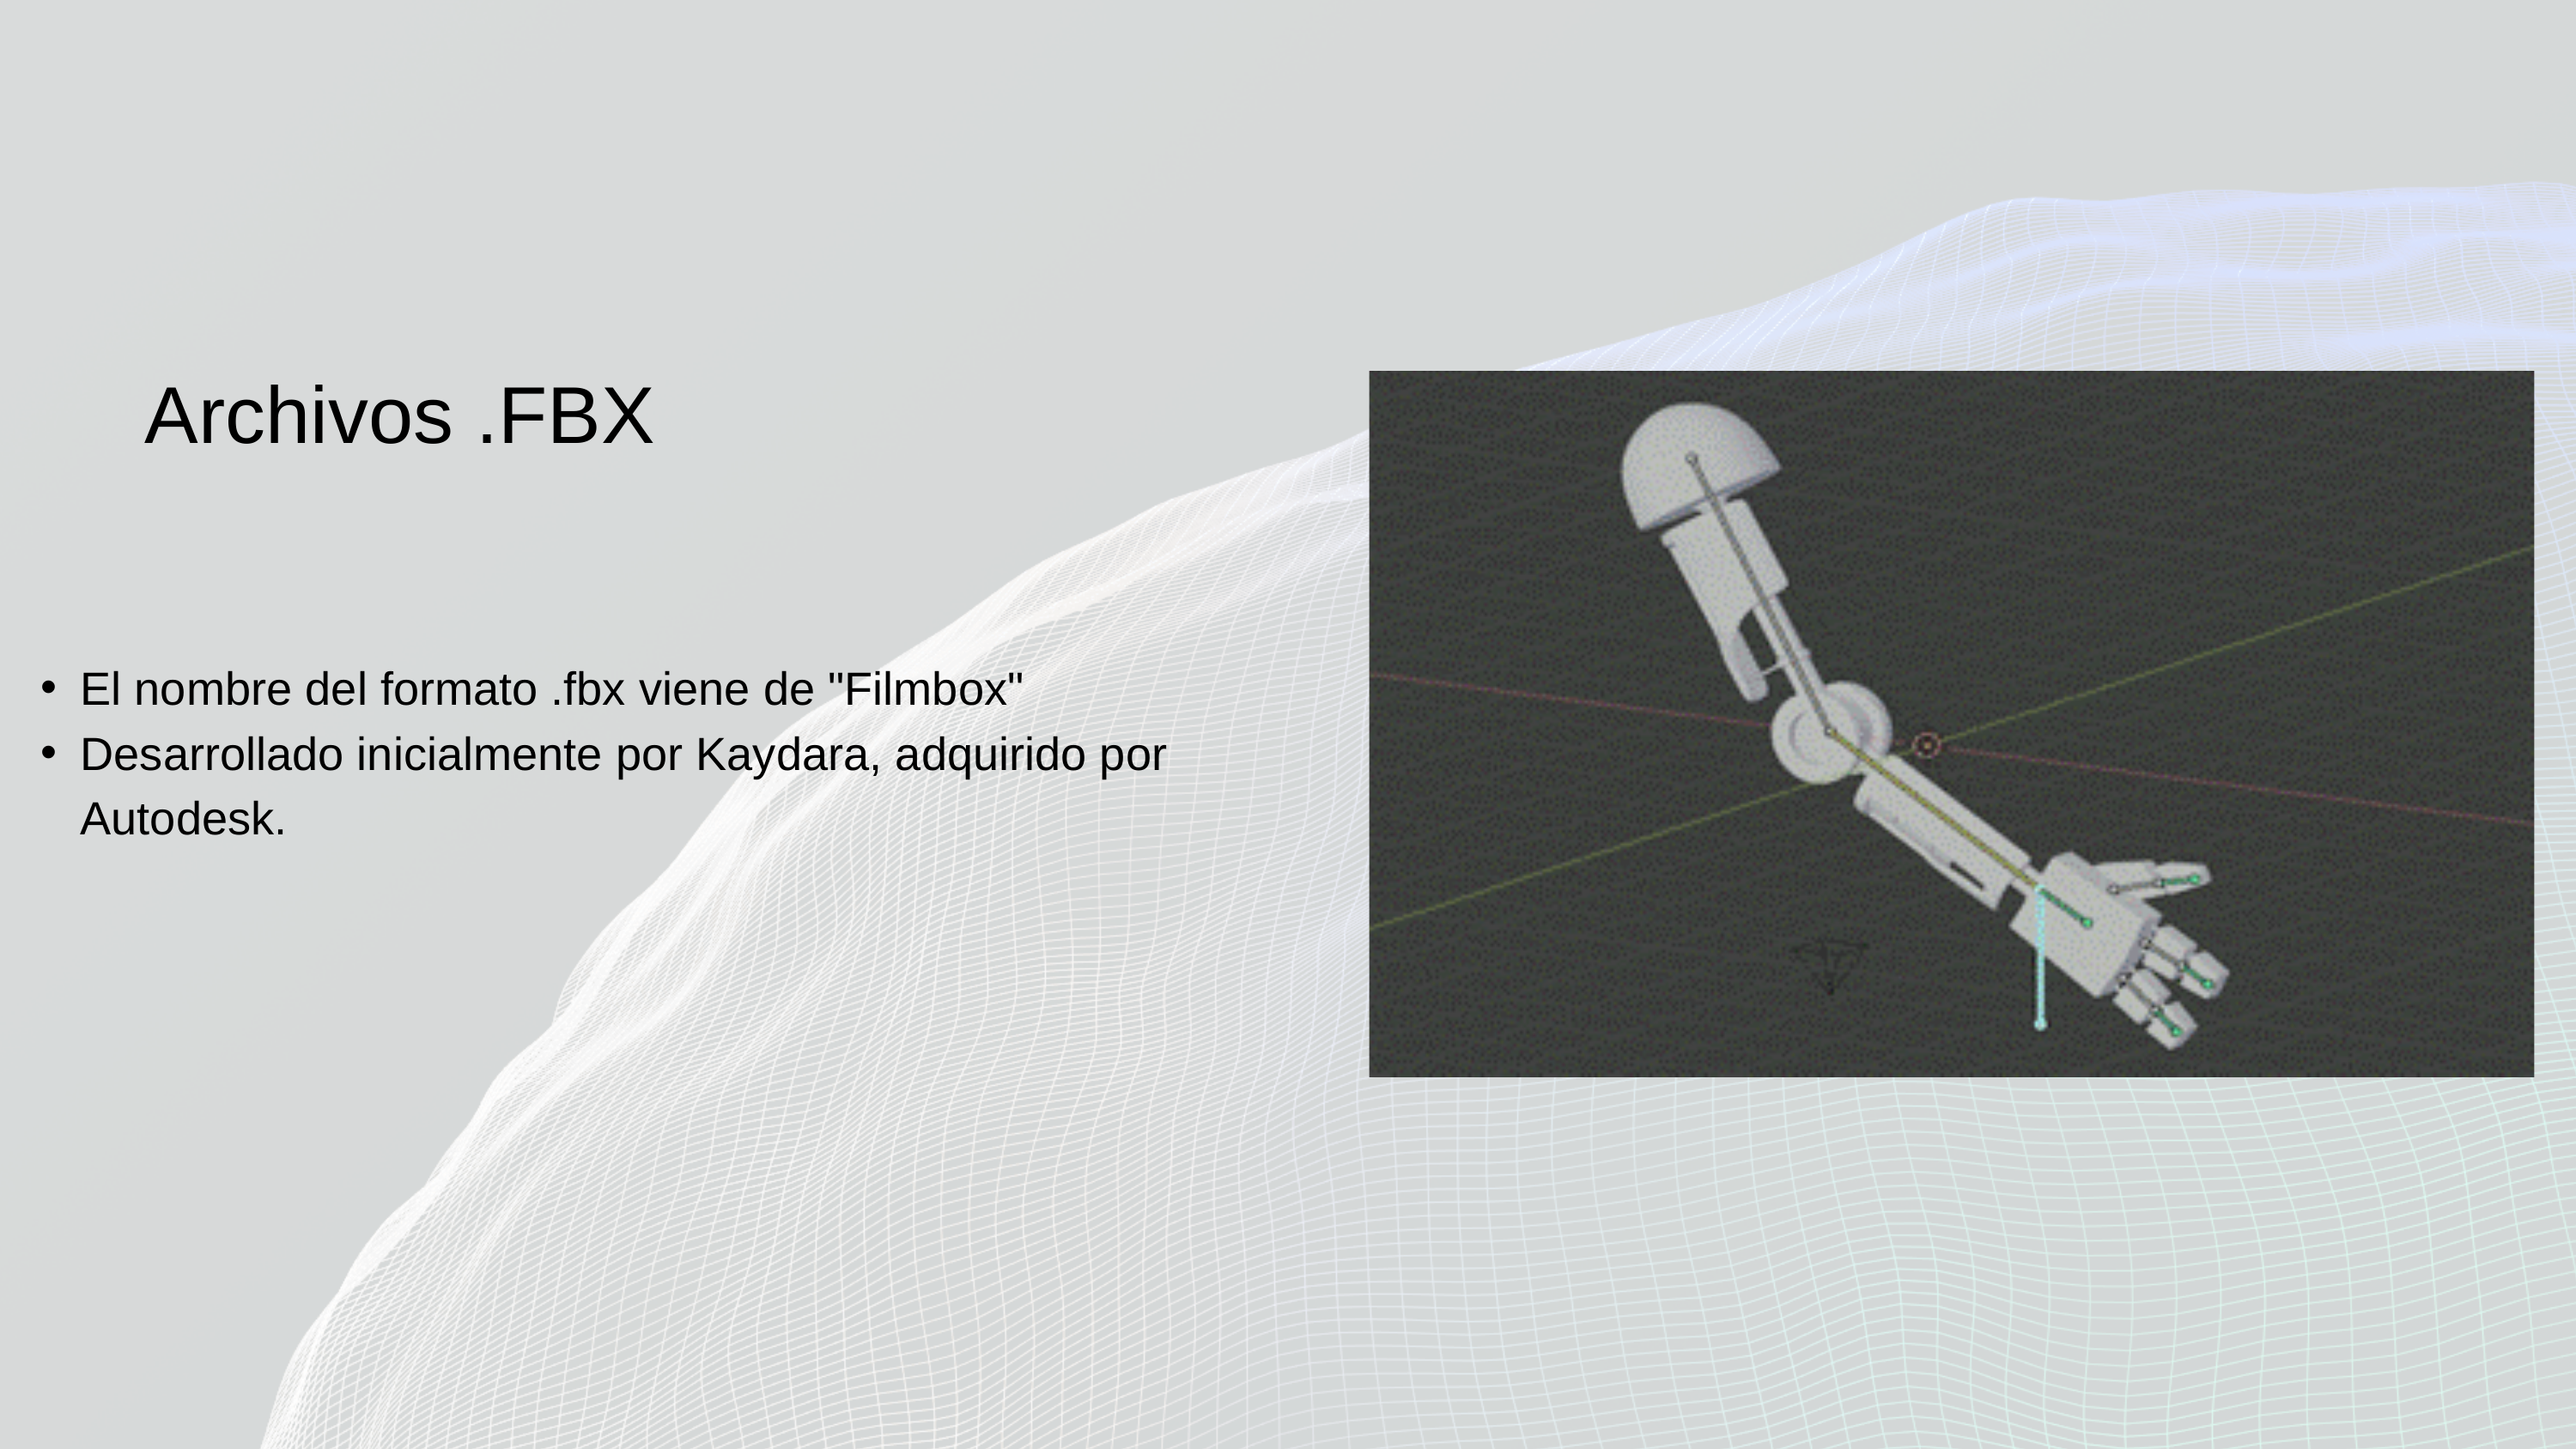

Archivos .FBX

El nombre del formato .fbx viene de "Filmbox"
Desarrollado inicialmente por Kaydara, adquirido por Autodesk.